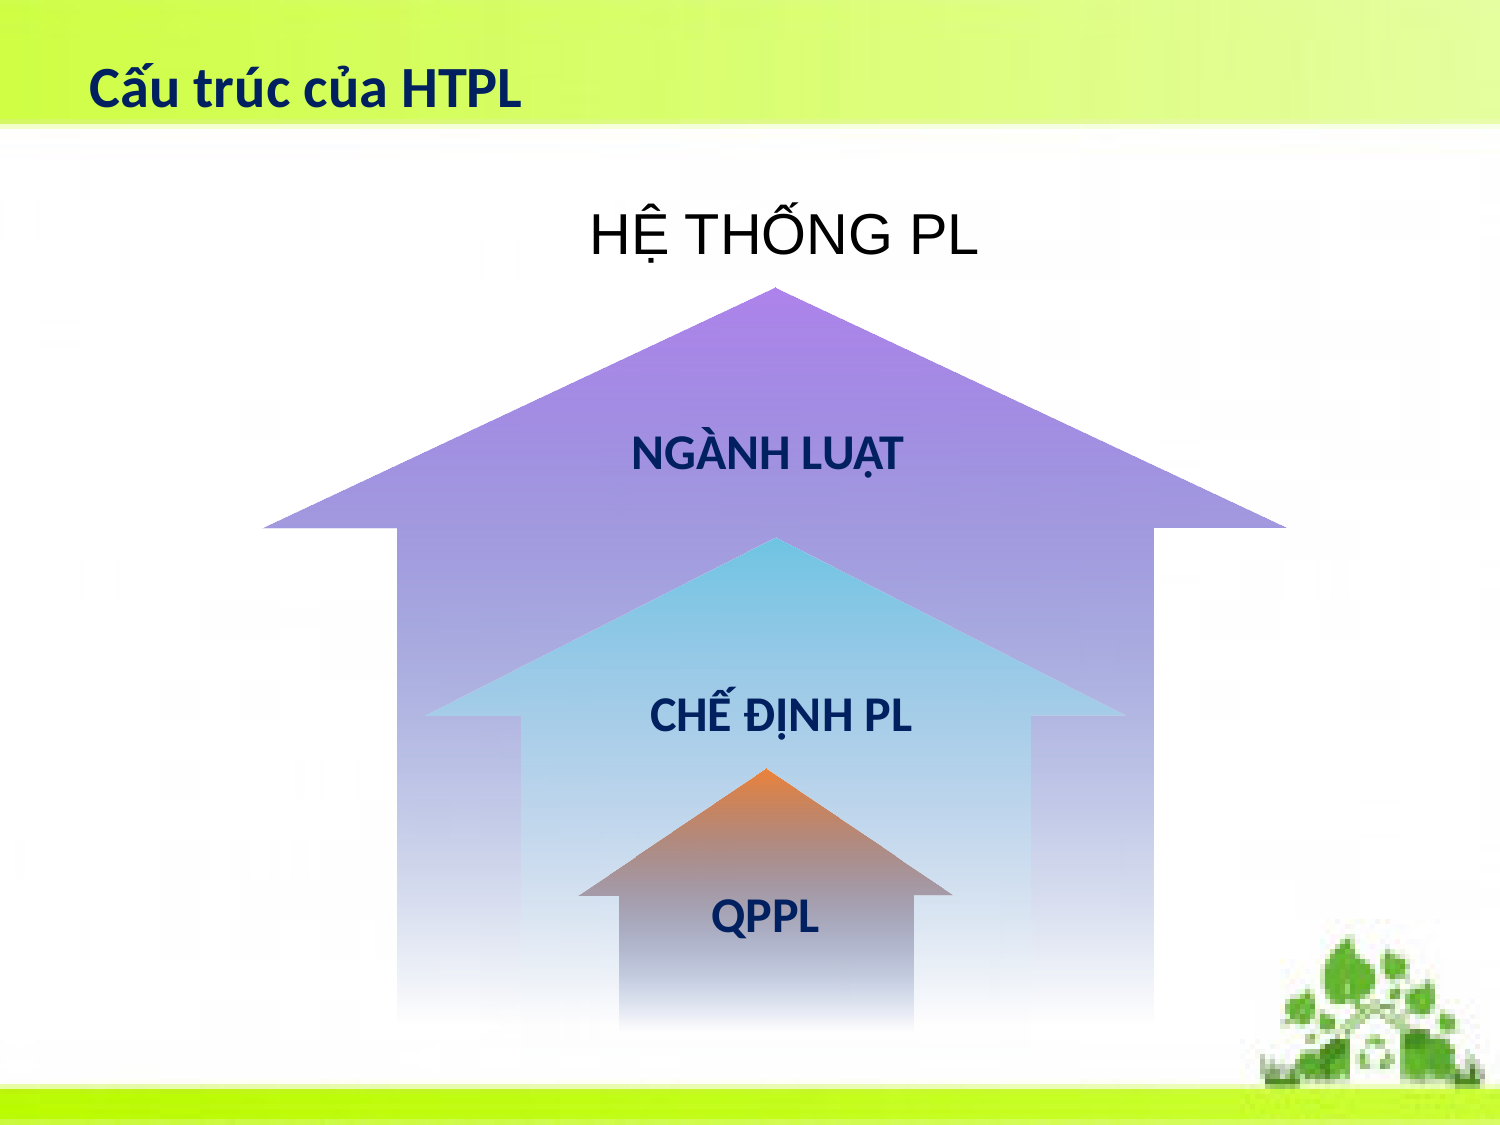

Cấu trúc của HTPL
# HỆ THỐNG PL

NGÀNH LUẬT

CHẾ ĐỊNH PL

QPPL